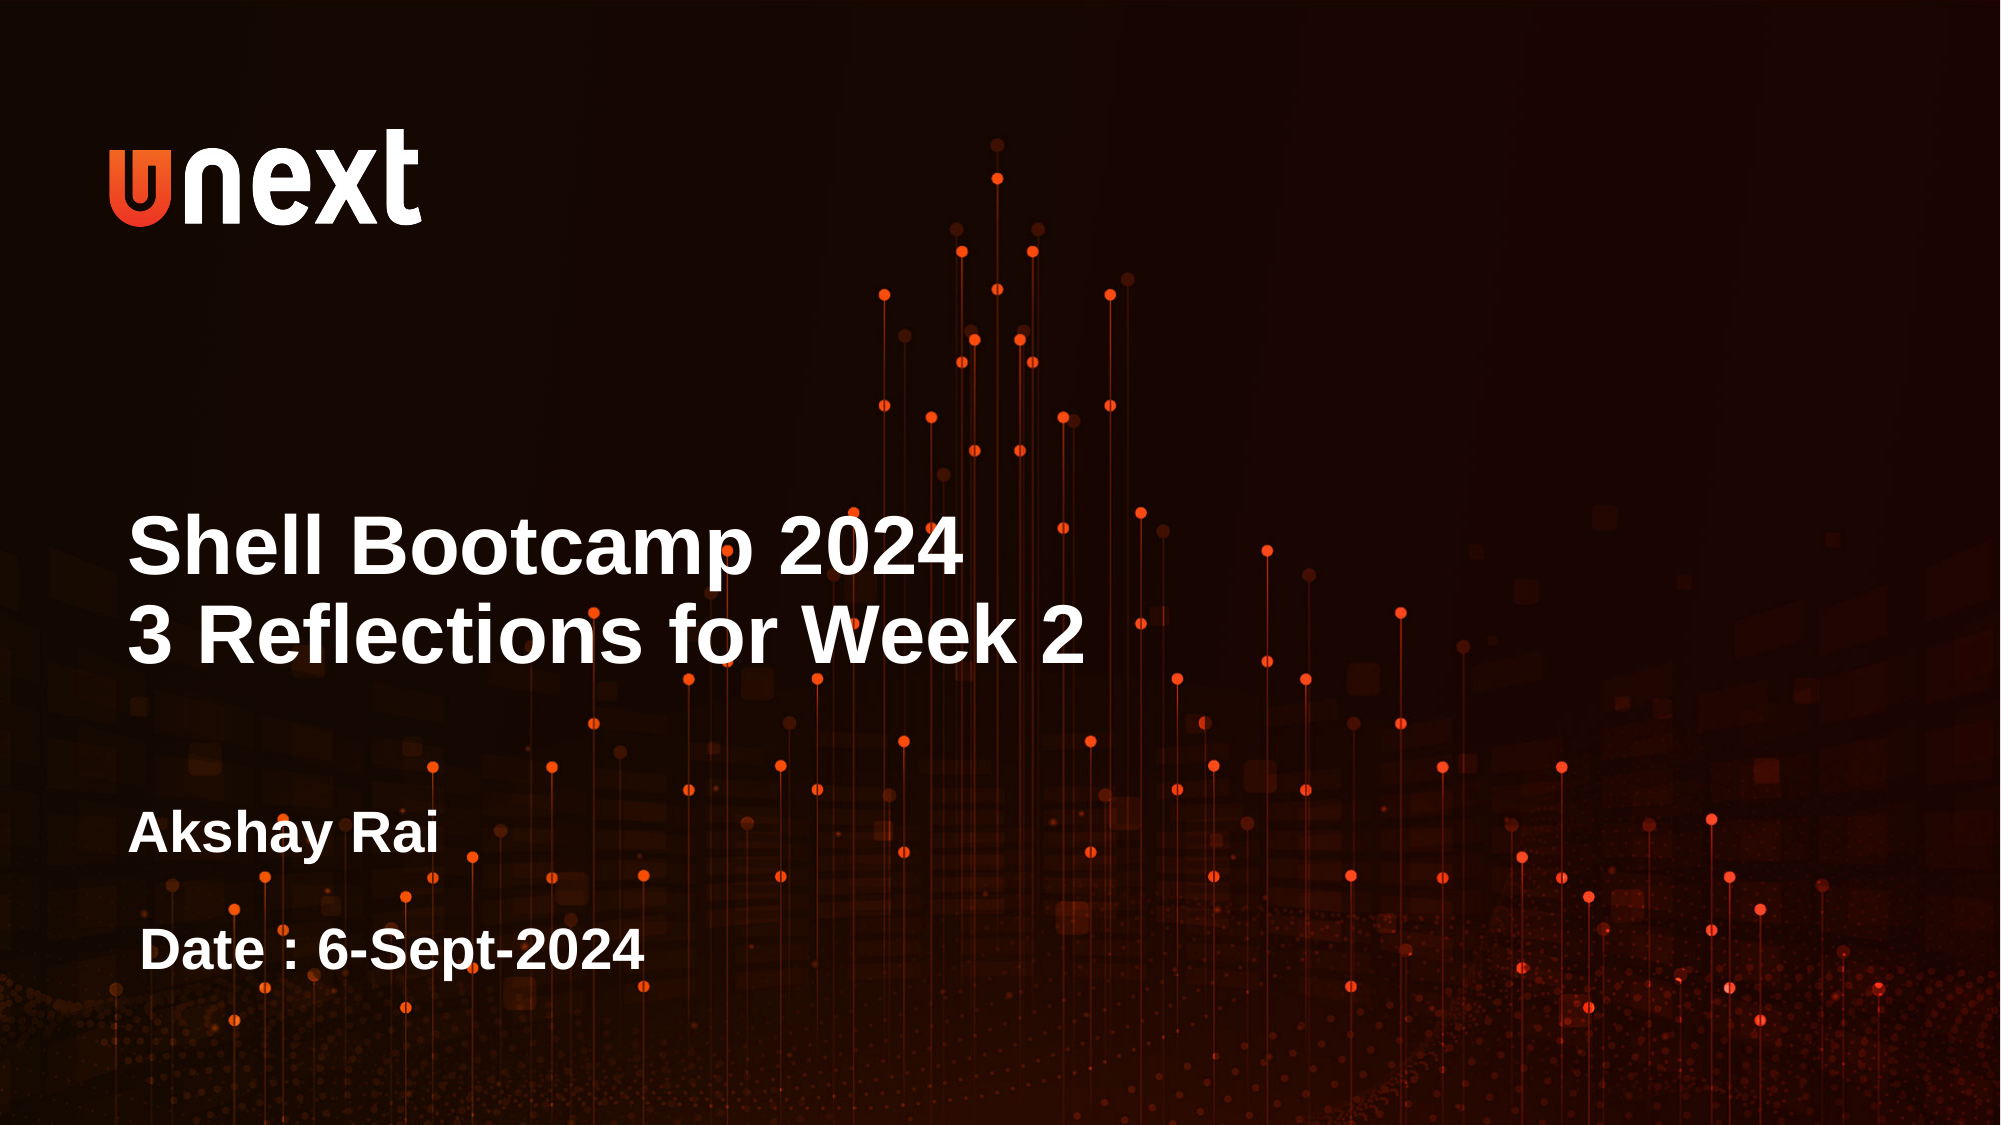

Shell Bootcamp 2024
3 Reflections for Week 2
Akshay Rai
Date : 6-Sept-2024